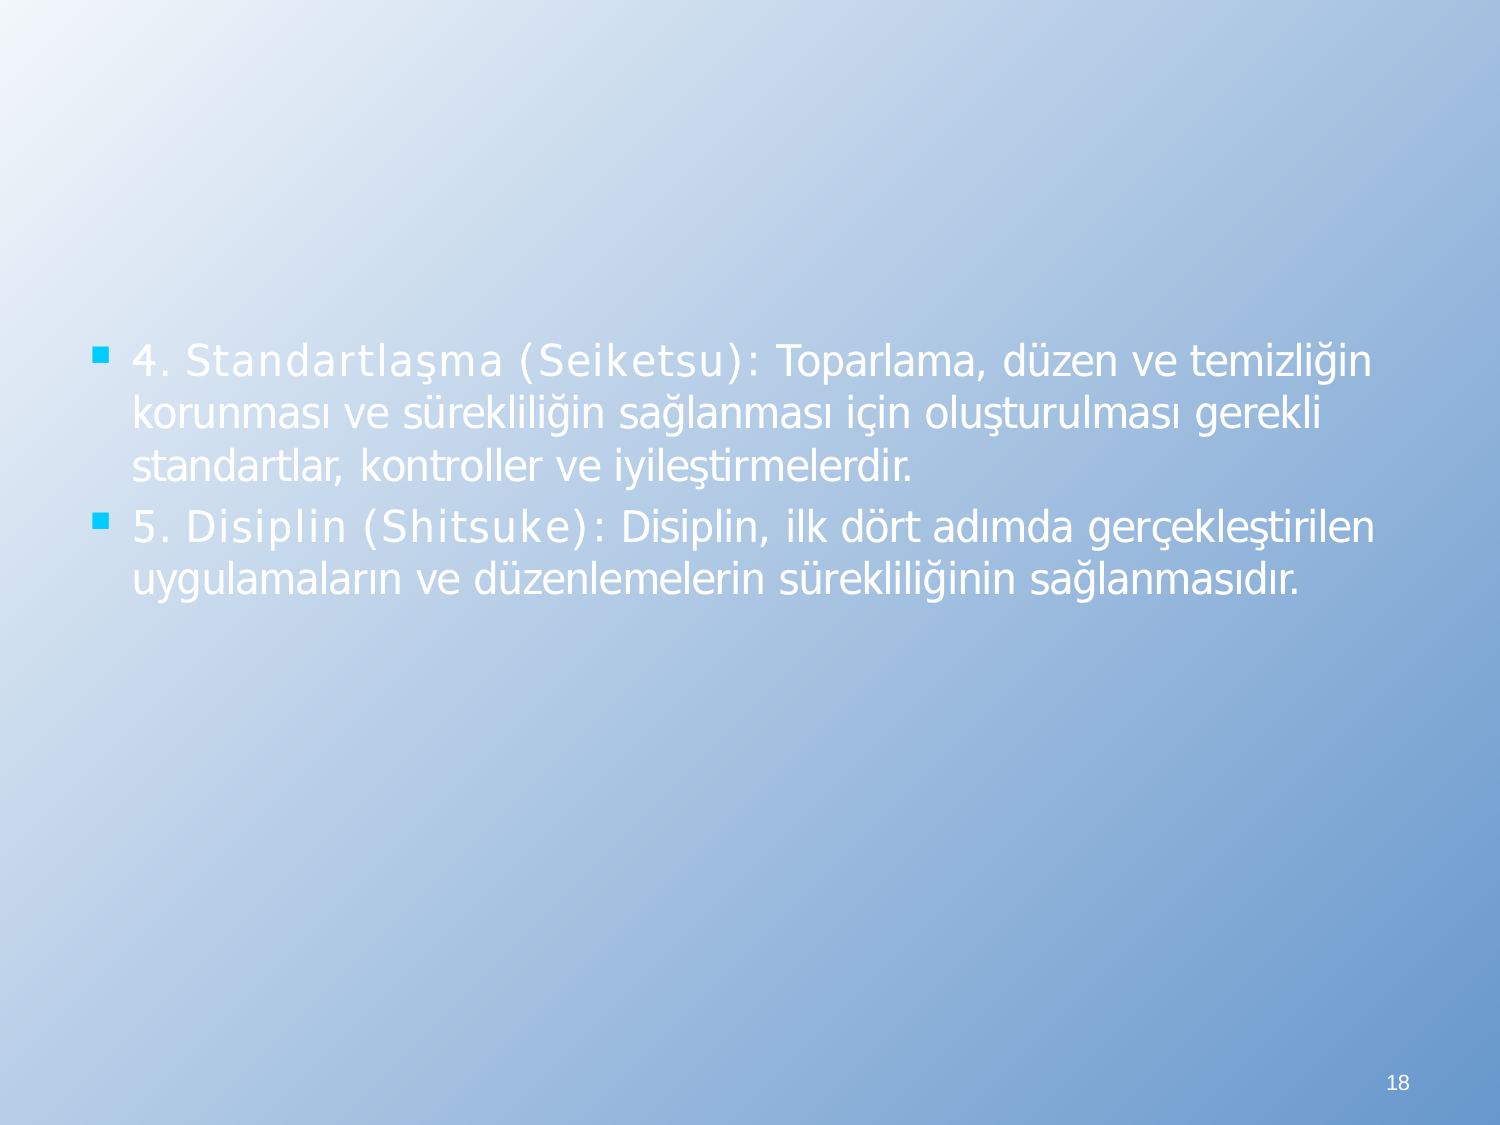

4. Standartlaşma (Seiketsu): Toparlama, düzen ve temizliğin korunması ve sürekliliğin sağlanması için oluşturulması gerekli standartlar, kontroller ve iyileştirmelerdir.
5. Disiplin (Shitsuke): Disiplin, ilk dört adımda gerçekleştirilen uygulamaların ve düzenlemelerin sürekliliğinin sağlanmasıdır.

18